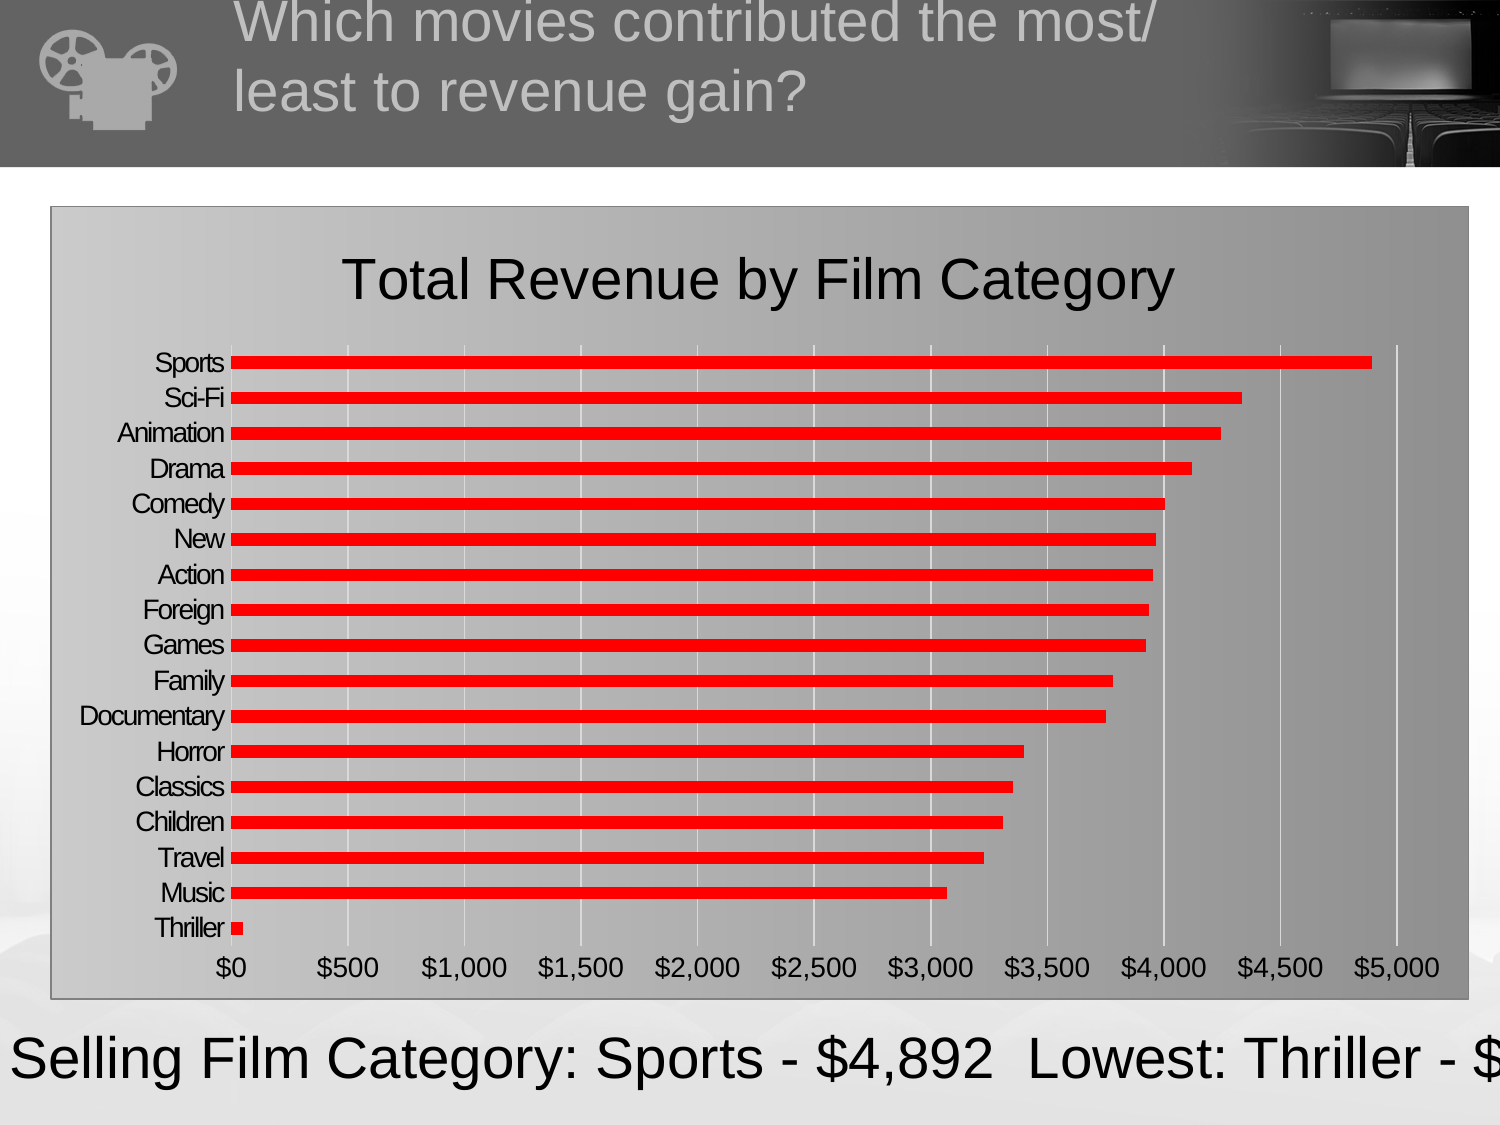

# Which movies contributed the most/least to revenue gain?

### Chart: Total Revenue by Film Category

| Category | Total |
|---|---|
| Thriller | 47.89 |
| Music | 3071.52 |
| Travel | 3227.36 |
| Children | 3309.39 |
| Classics | 3353.38 |
| Horror | 3401.27 |
| Documentary | 3749.65 |
| Family | 3782.26 |
| Games | 3922.18 |
| Foreign | 3934.47 |
| Action | 3951.84 |
| New | 3966.38 |
| Comedy | 4002.48 |
| Drama | 4118.46 |
| Animation | 4245.31 |
| Sci-Fi | 4336.01 |
| Sports | 4892.19 |
Best Selling Film Category: Sports - $4,892  Lowest: Thriller - $47